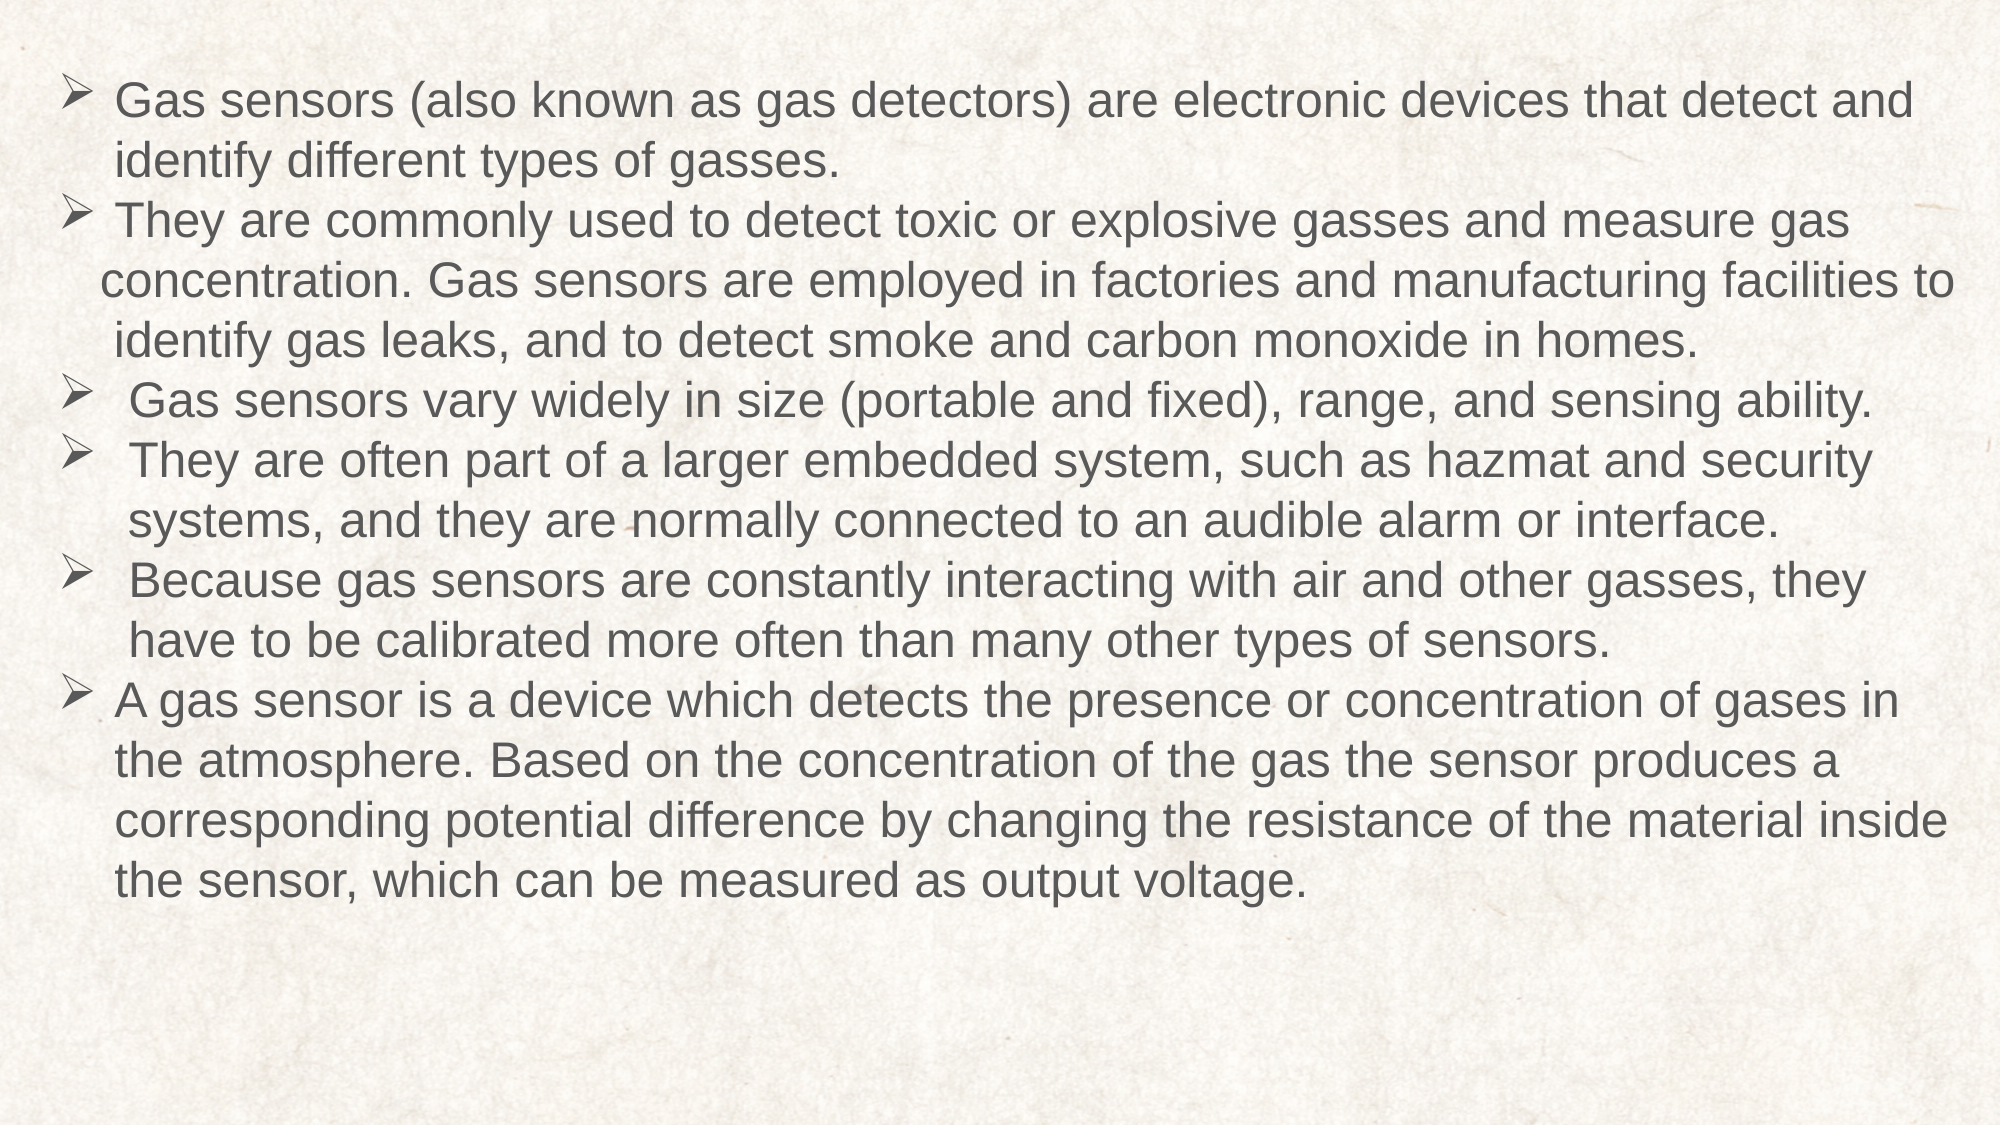

Gas sensors (also known as gas detectors) are electronic devices that detect and   identify different types of gasses.
They are commonly used to detect toxic or explosive gasses and measure gas
   concentration. Gas sensors are employed in factories and manufacturing facilities to
    identify gas leaks, and to detect smoke and carbon monoxide in homes.
 Gas sensors vary widely in size (portable and fixed), range, and sensing ability.
 They are often part of a larger embedded system, such as hazmat and security
     systems, and they are normally connected to an audible alarm or interface.
 Because gas sensors are constantly interacting with air and other gasses, they        have to be calibrated more often than many other types of sensors.
A gas sensor is a device which detects the presence or concentration of gases in the atmosphere. Based on the concentration of the gas the sensor produces a corresponding potential difference by changing the resistance of the material inside the sensor, which can be measured as output voltage.